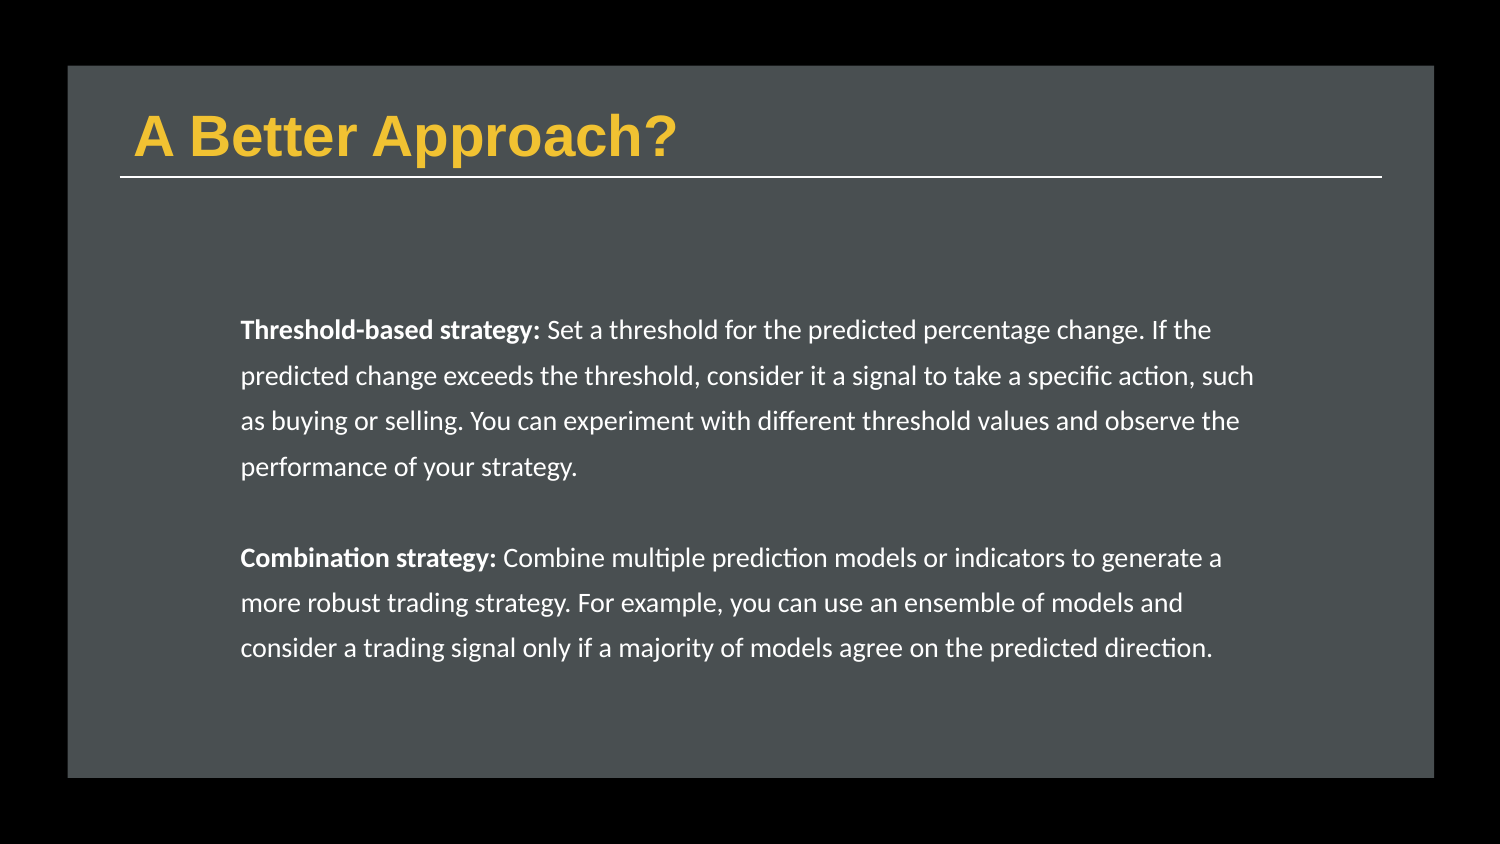

# A Better Approach?
Threshold-based strategy: Set a threshold for the predicted percentage change. If the predicted change exceeds the threshold, consider it a signal to take a specific action, such as buying or selling. You can experiment with different threshold values and observe the performance of your strategy.

Combination strategy: Combine multiple prediction models or indicators to generate a more robust trading strategy. For example, you can use an ensemble of models and consider a trading signal only if a majority of models agree on the predicted direction.